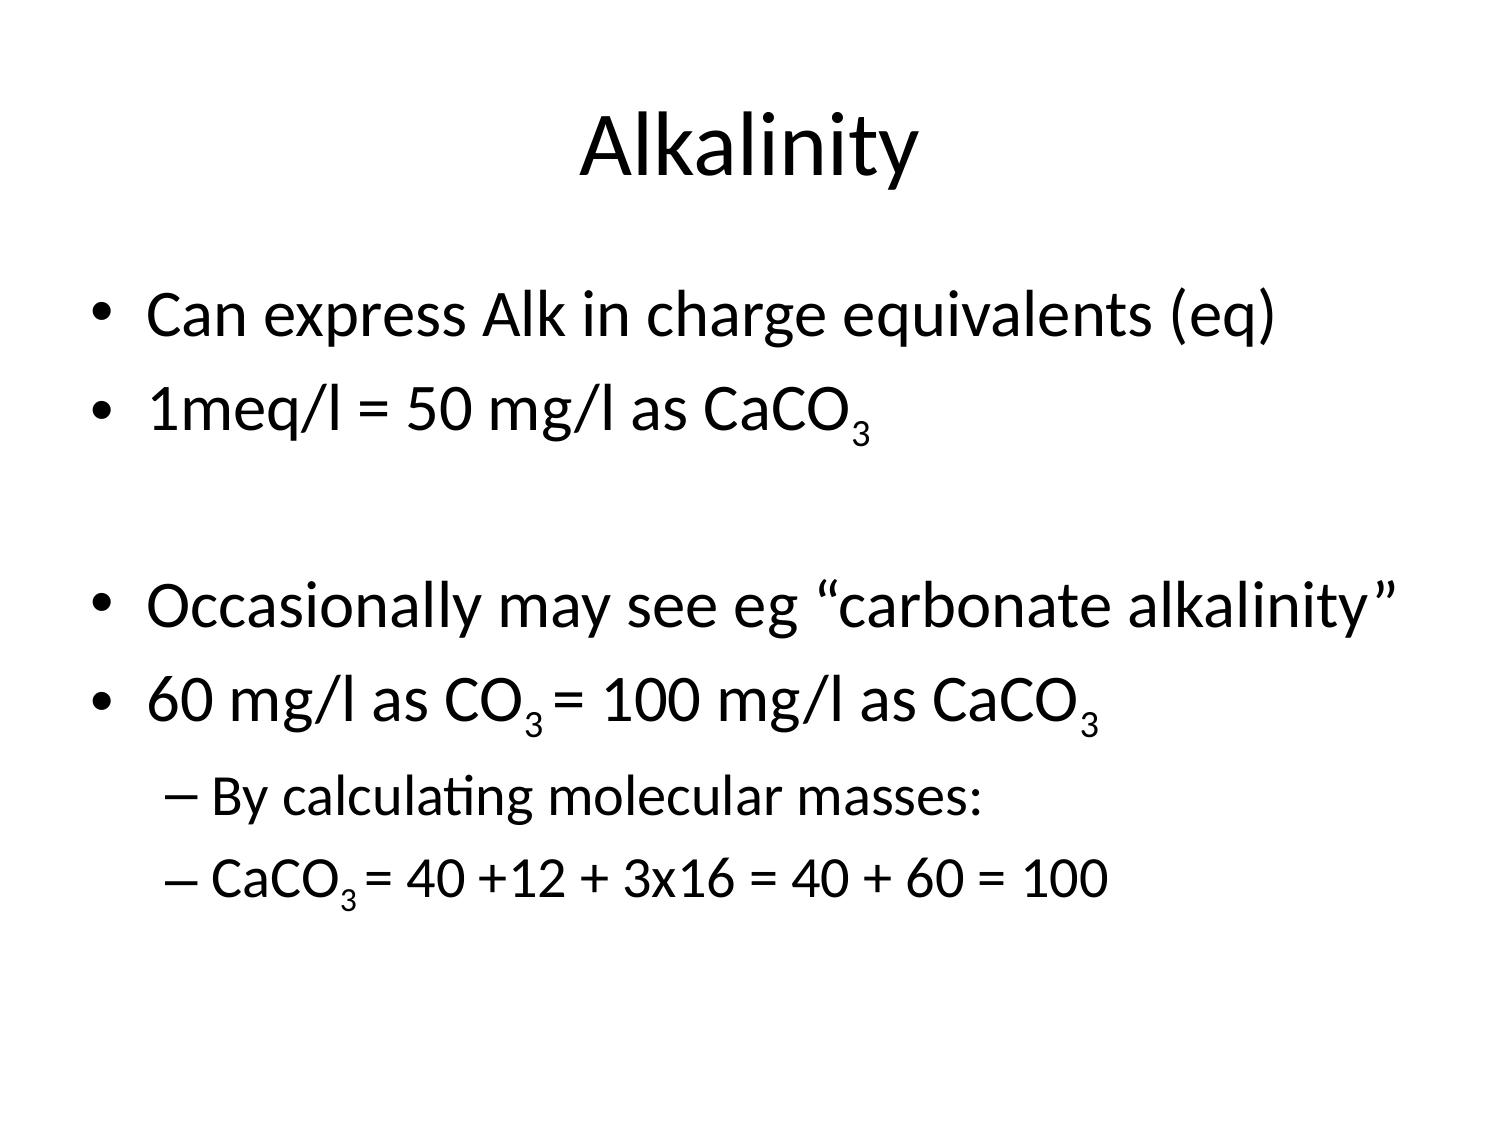

# Alkalinity
Can express Alk in charge equivalents (eq)
1meq/l = 50 mg/l as CaCO3

Occasionally may see eg “carbonate alkalinity”
60 mg/l as CO3 = 100 mg/l as CaCO3
By calculating molecular masses:
CaCO3 = 40 +12 + 3x16 = 40 + 60 = 100